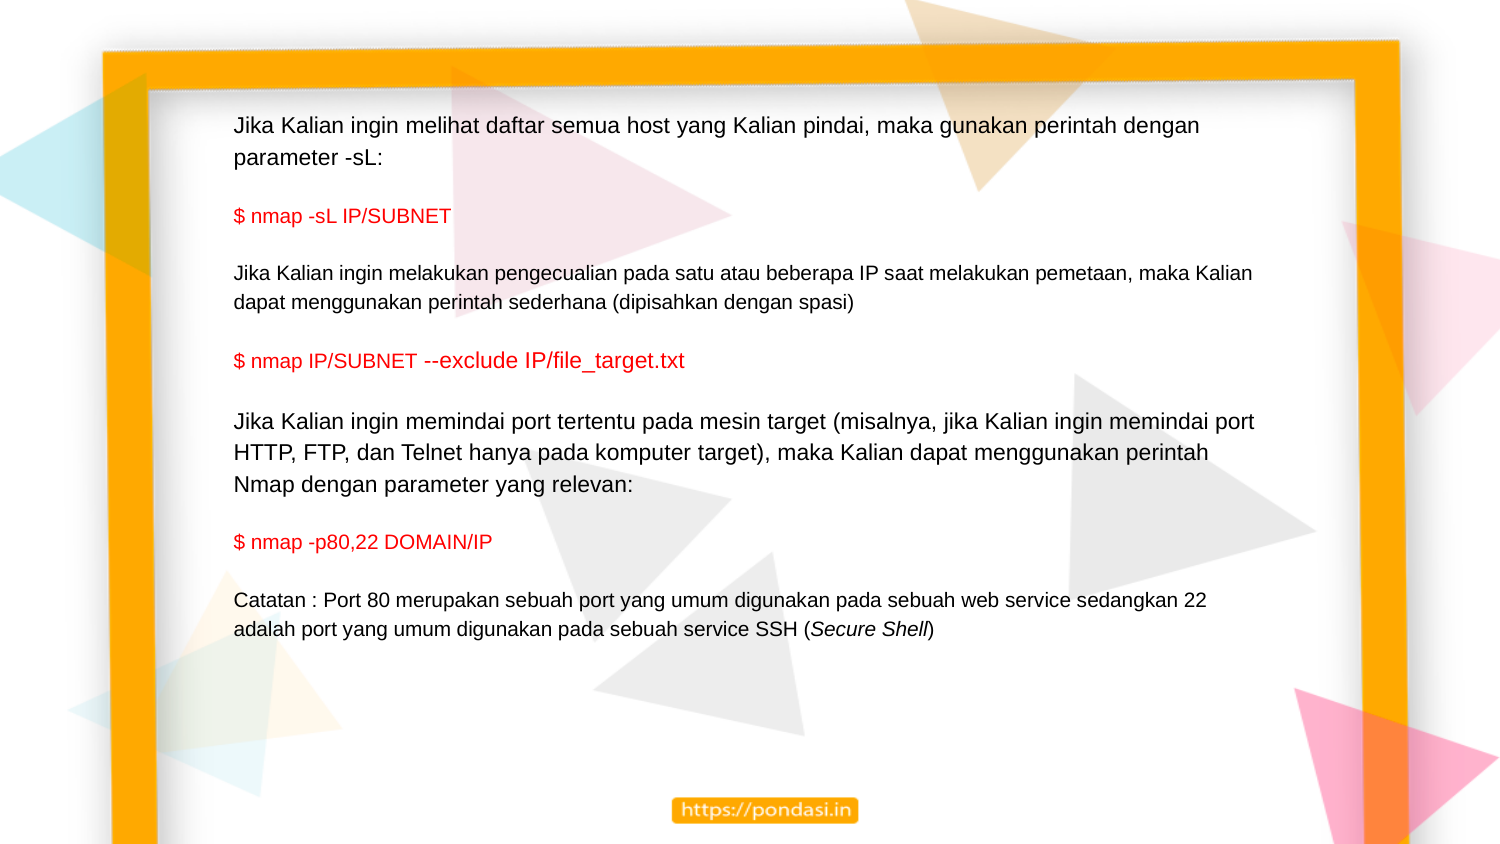

Jika Kalian ingin melihat daftar semua host yang Kalian pindai, maka gunakan perintah dengan parameter -sL:
$ nmap -sL IP/SUBNET

Jika Kalian ingin melakukan pengecualian pada satu atau beberapa IP saat melakukan pemetaan, maka Kalian dapat menggunakan perintah sederhana (dipisahkan dengan spasi)
$ nmap IP/SUBNET --exclude IP/file_target.txt

Jika Kalian ingin memindai port tertentu pada mesin target (misalnya, jika Kalian ingin memindai port HTTP, FTP, dan Telnet hanya pada komputer target), maka Kalian dapat menggunakan perintah Nmap dengan parameter yang relevan:

$ nmap -p80,22 DOMAIN/IP

Catatan : Port 80 merupakan sebuah port yang umum digunakan pada sebuah web service sedangkan 22 adalah port yang umum digunakan pada sebuah service SSH (Secure Shell)